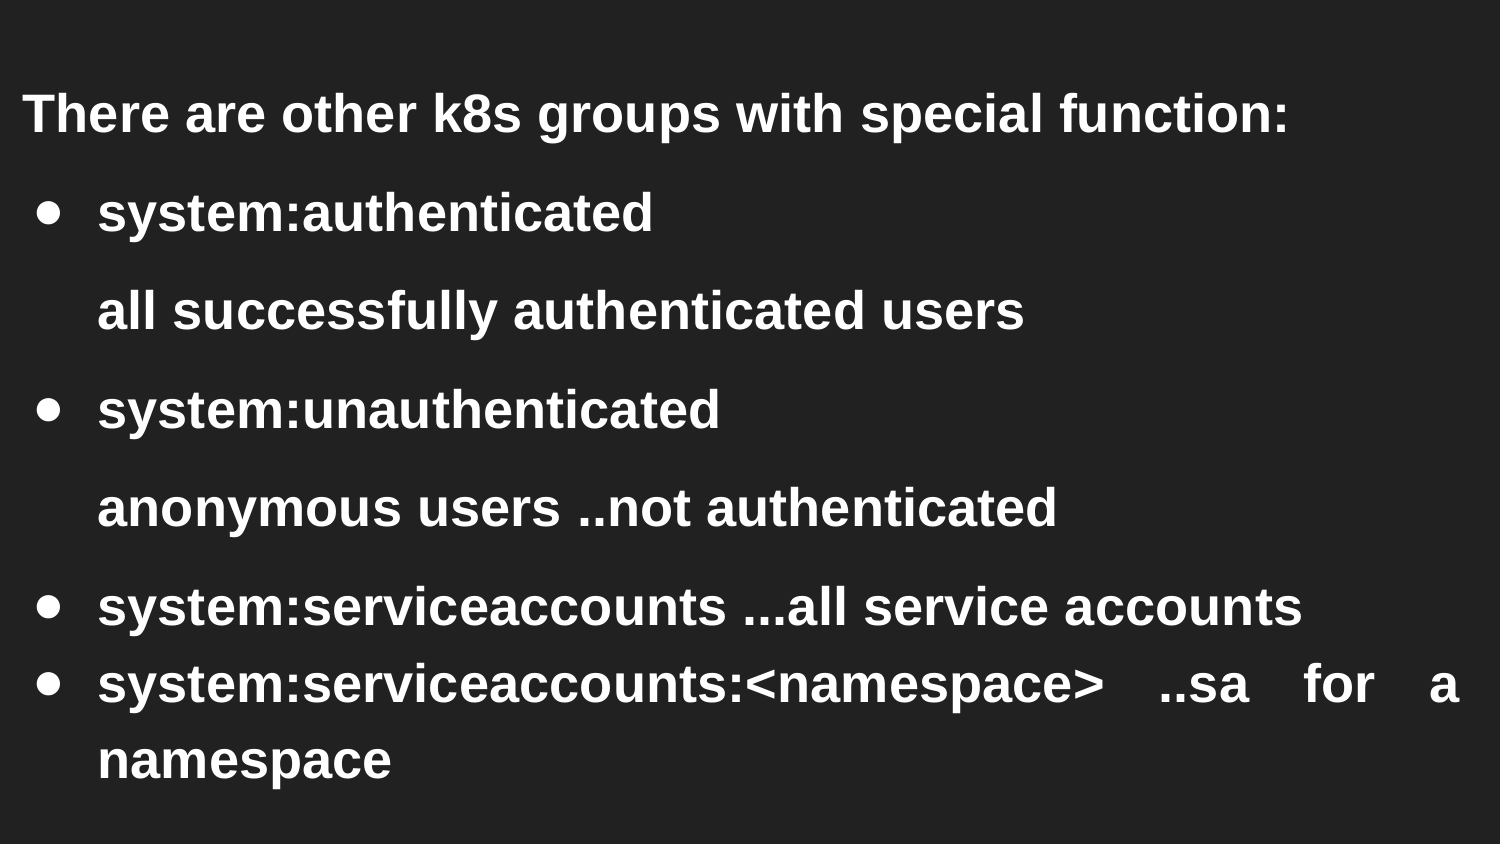

There are other k8s groups with special function:
system:authenticated
all successfully authenticated users
system:unauthenticated
anonymous users ..not authenticated
system:serviceaccounts ...all service accounts
system:serviceaccounts:<namespace> ..sa for a namespace

# Secret